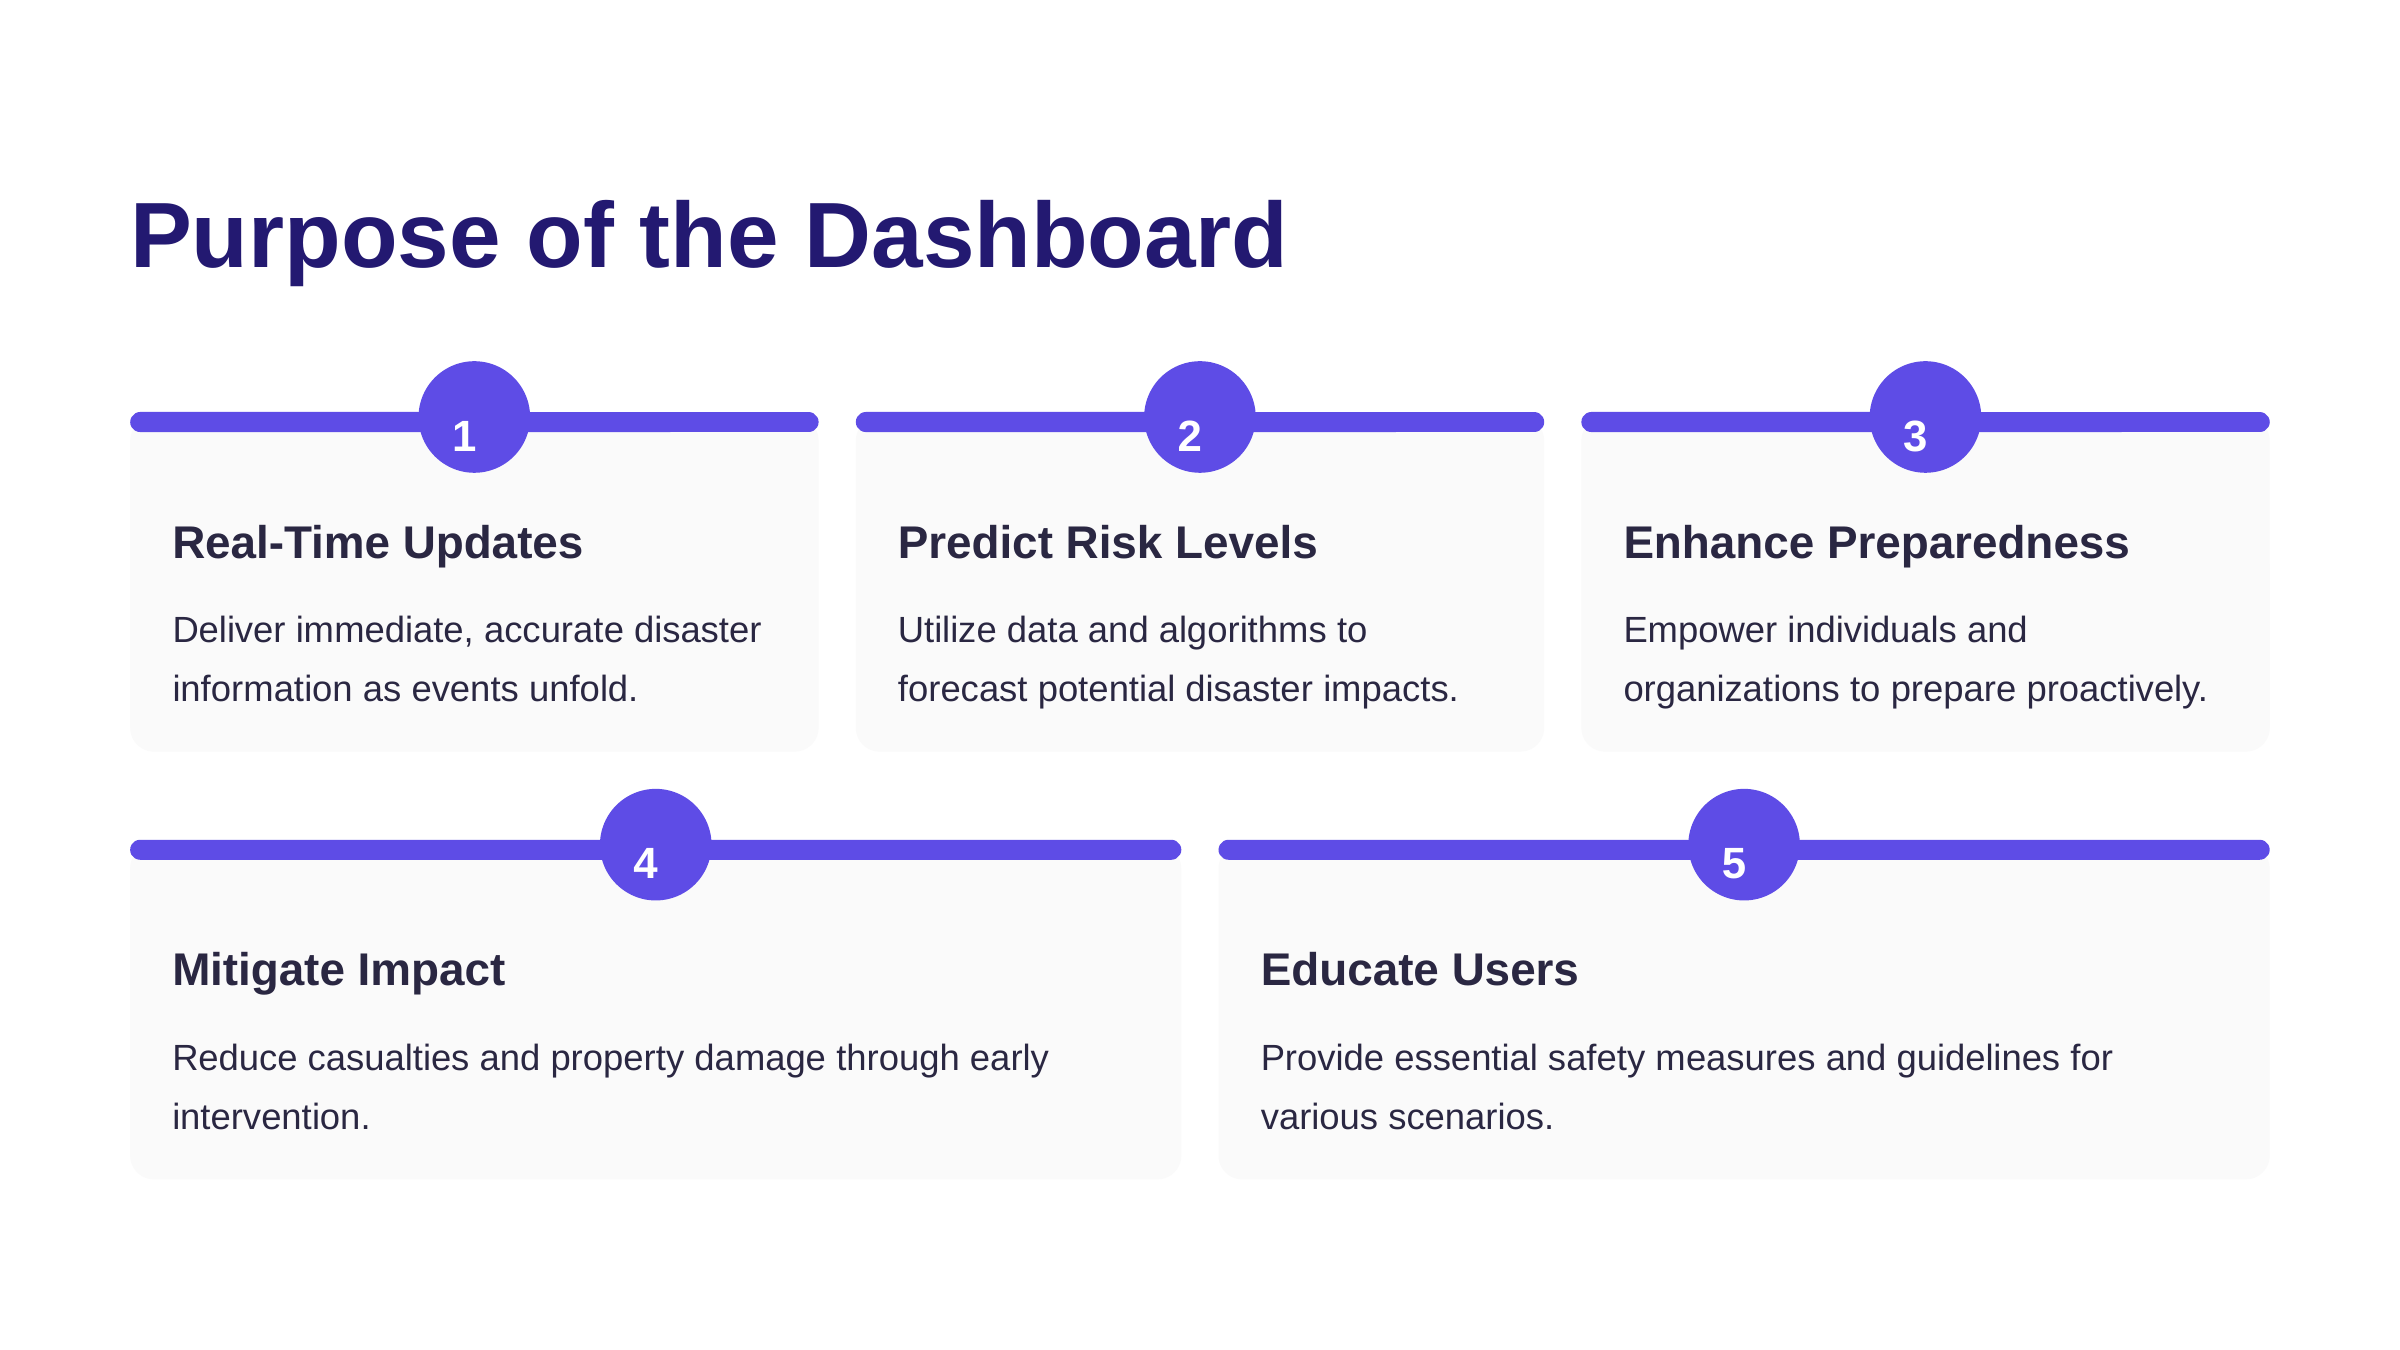

Purpose of the Dashboard

1
2
3

Real-Time Updates
Predict Risk Levels
Enhance Preparedness
Deliver immediate, accurate disaster information as events unfold.
Utilize data and algorithms to forecast potential disaster impacts.
Empower individuals and organizations to prepare proactively.

4
5

Mitigate Impact
Educate Users
Reduce casualties and property damage through early intervention.
Provide essential safety measures and guidelines for various scenarios.